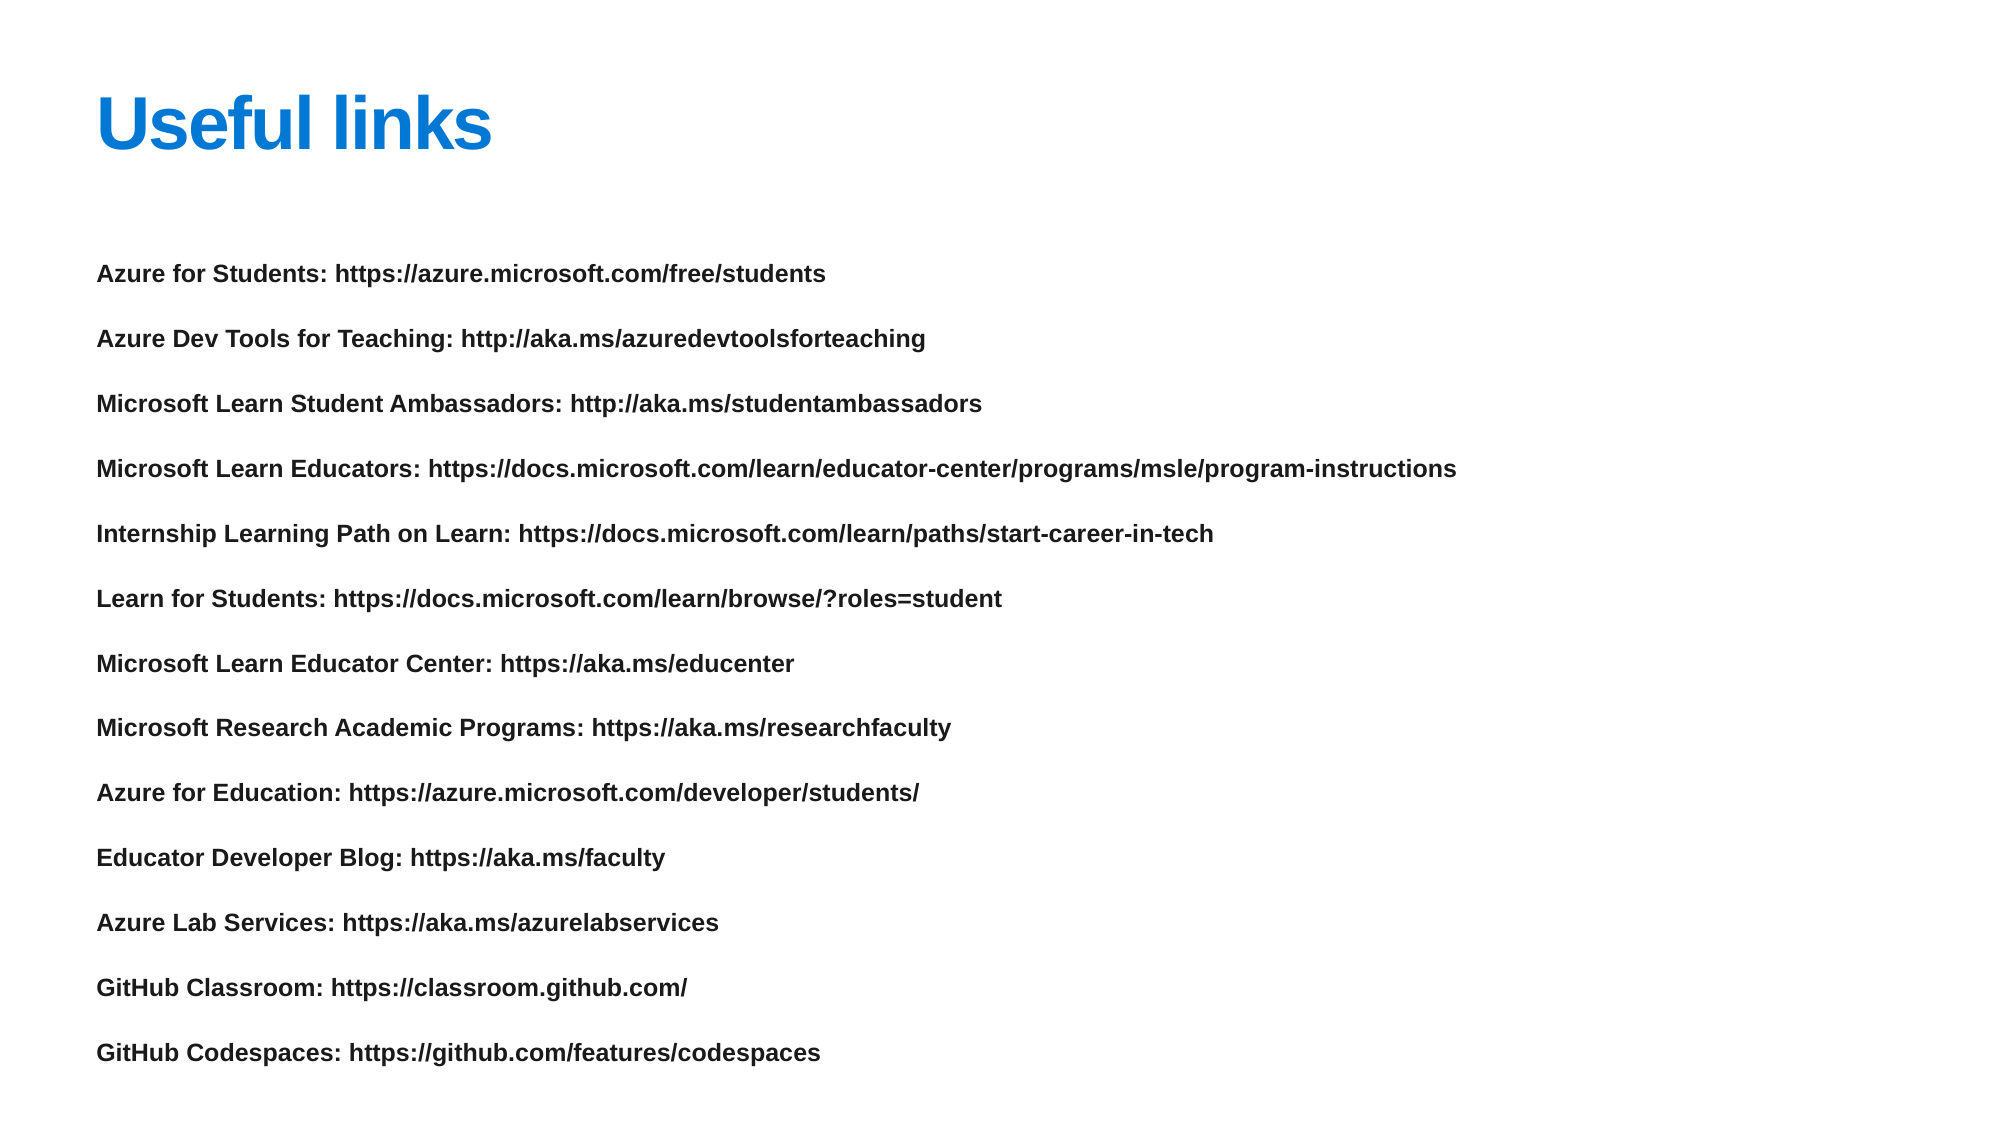

# Useful links
Azure for Students: https://azure.microsoft.com/free/students
Azure Dev Tools for Teaching: http://aka.ms/azuredevtoolsforteaching
Microsoft Learn Student Ambassadors: http://aka.ms/studentambassadors
Microsoft Learn Educators: https://docs.microsoft.com/learn/educator-center/programs/msle/program-instructions
Internship Learning Path on Learn: https://docs.microsoft.com/learn/paths/start-career-in-tech
Learn for Students: https://docs.microsoft.com/learn/browse/?roles=student
Microsoft Learn Educator Center: https://aka.ms/educenter
Microsoft Research Academic Programs: https://aka.ms/researchfaculty
Azure for Education: https://azure.microsoft.com/developer/students/
Educator Developer Blog: https://aka.ms/faculty
Azure Lab Services: https://aka.ms/azurelabservices
GitHub Classroom: https://classroom.github.com/
GitHub Codespaces: https://github.com/features/codespaces